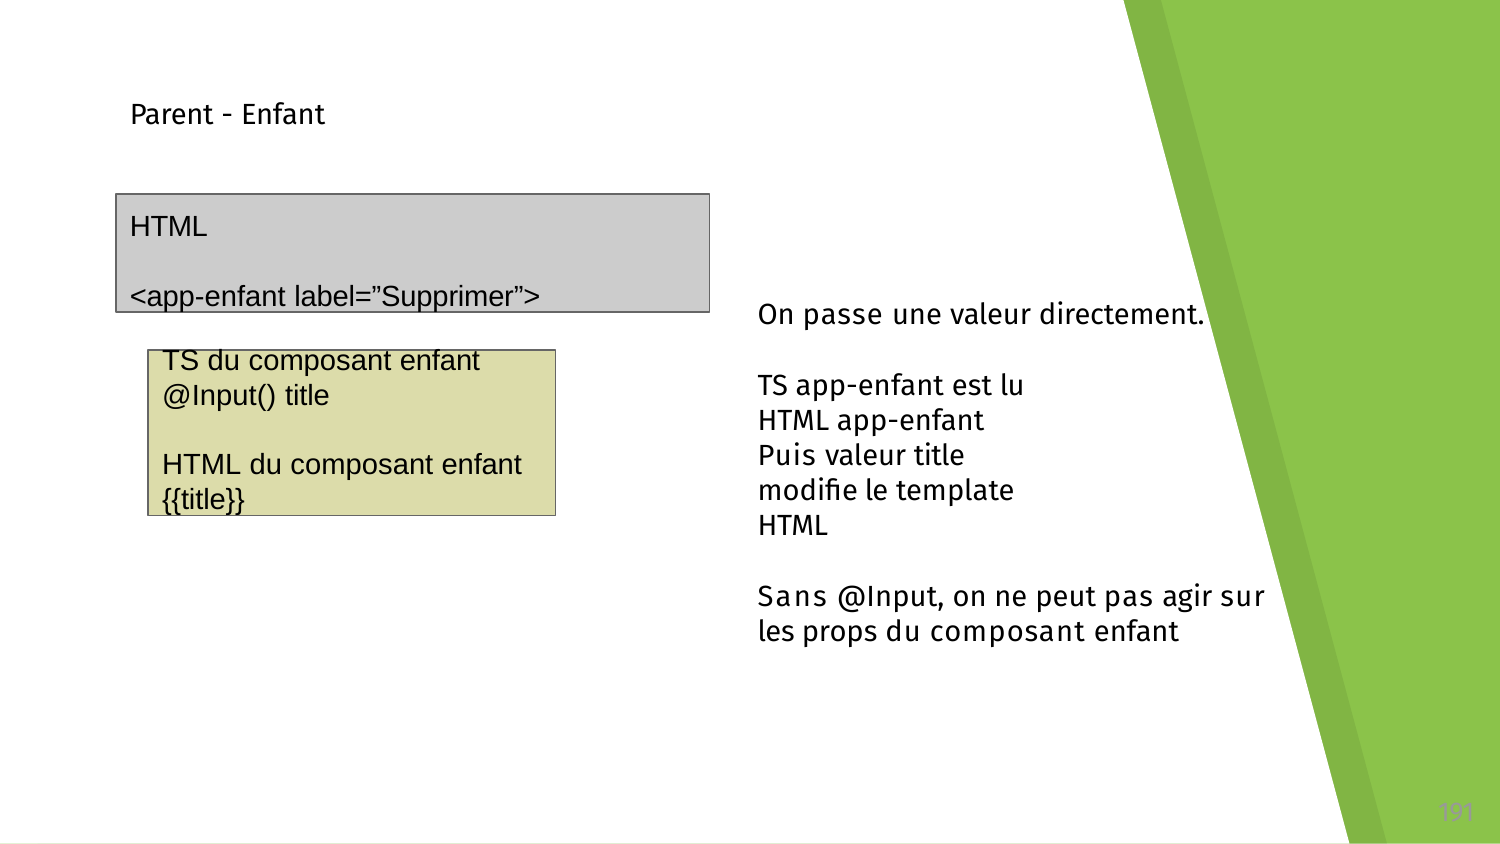

# Parent - Enfant
HTML

<app-enfant label=”Supprimer”>
On passe une valeur directement.

TS app-enfant est lu HTML app-enfant
Puis valeur title modiﬁe le template HTML

Sans @Input, on ne peut pas agir sur les props du composant enfant
TS du composant enfant
@Input() title

HTML du composant enfant
{{title}}
191